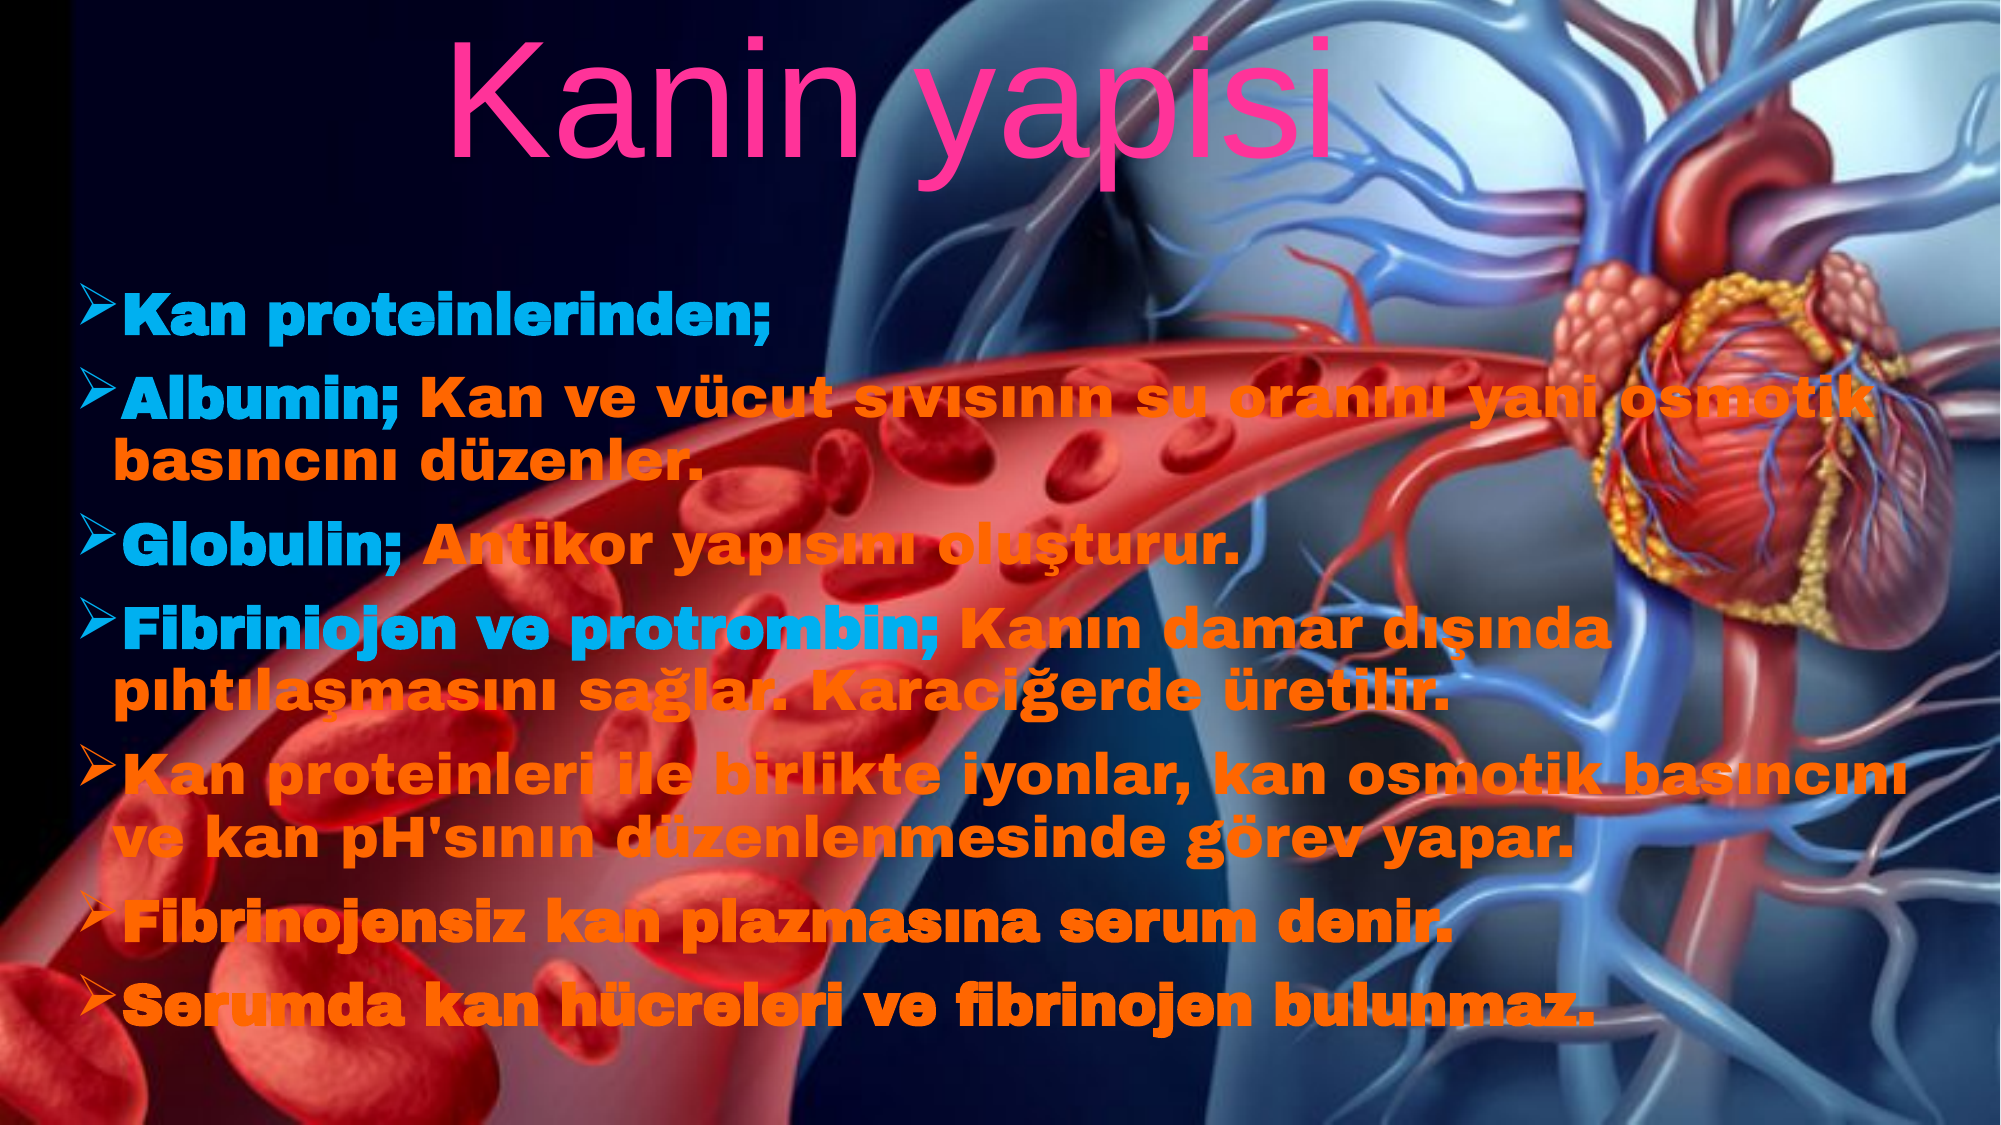

# Kanin yapisi
Kan proteinlerinden;
Albumin; Kan ve vücut sıvısının su oranını yani osmotik basıncını düzenler.
Globulin; Antikor yapısını oluşturur.
Fibriniojen ve protrombin; Kanın damar dışında pıhtılaşmasını sağlar. Karaciğerde üretilir.
Kan proteinleri ile birlikte iyonlar, kan osmotik basıncını ve kan pH'sının düzenlenmesinde görev yapar.
Fibrinojensiz kan plazmasına serum denir.
Serumda kan hücreleri ve fibrinojen bulunmaz.